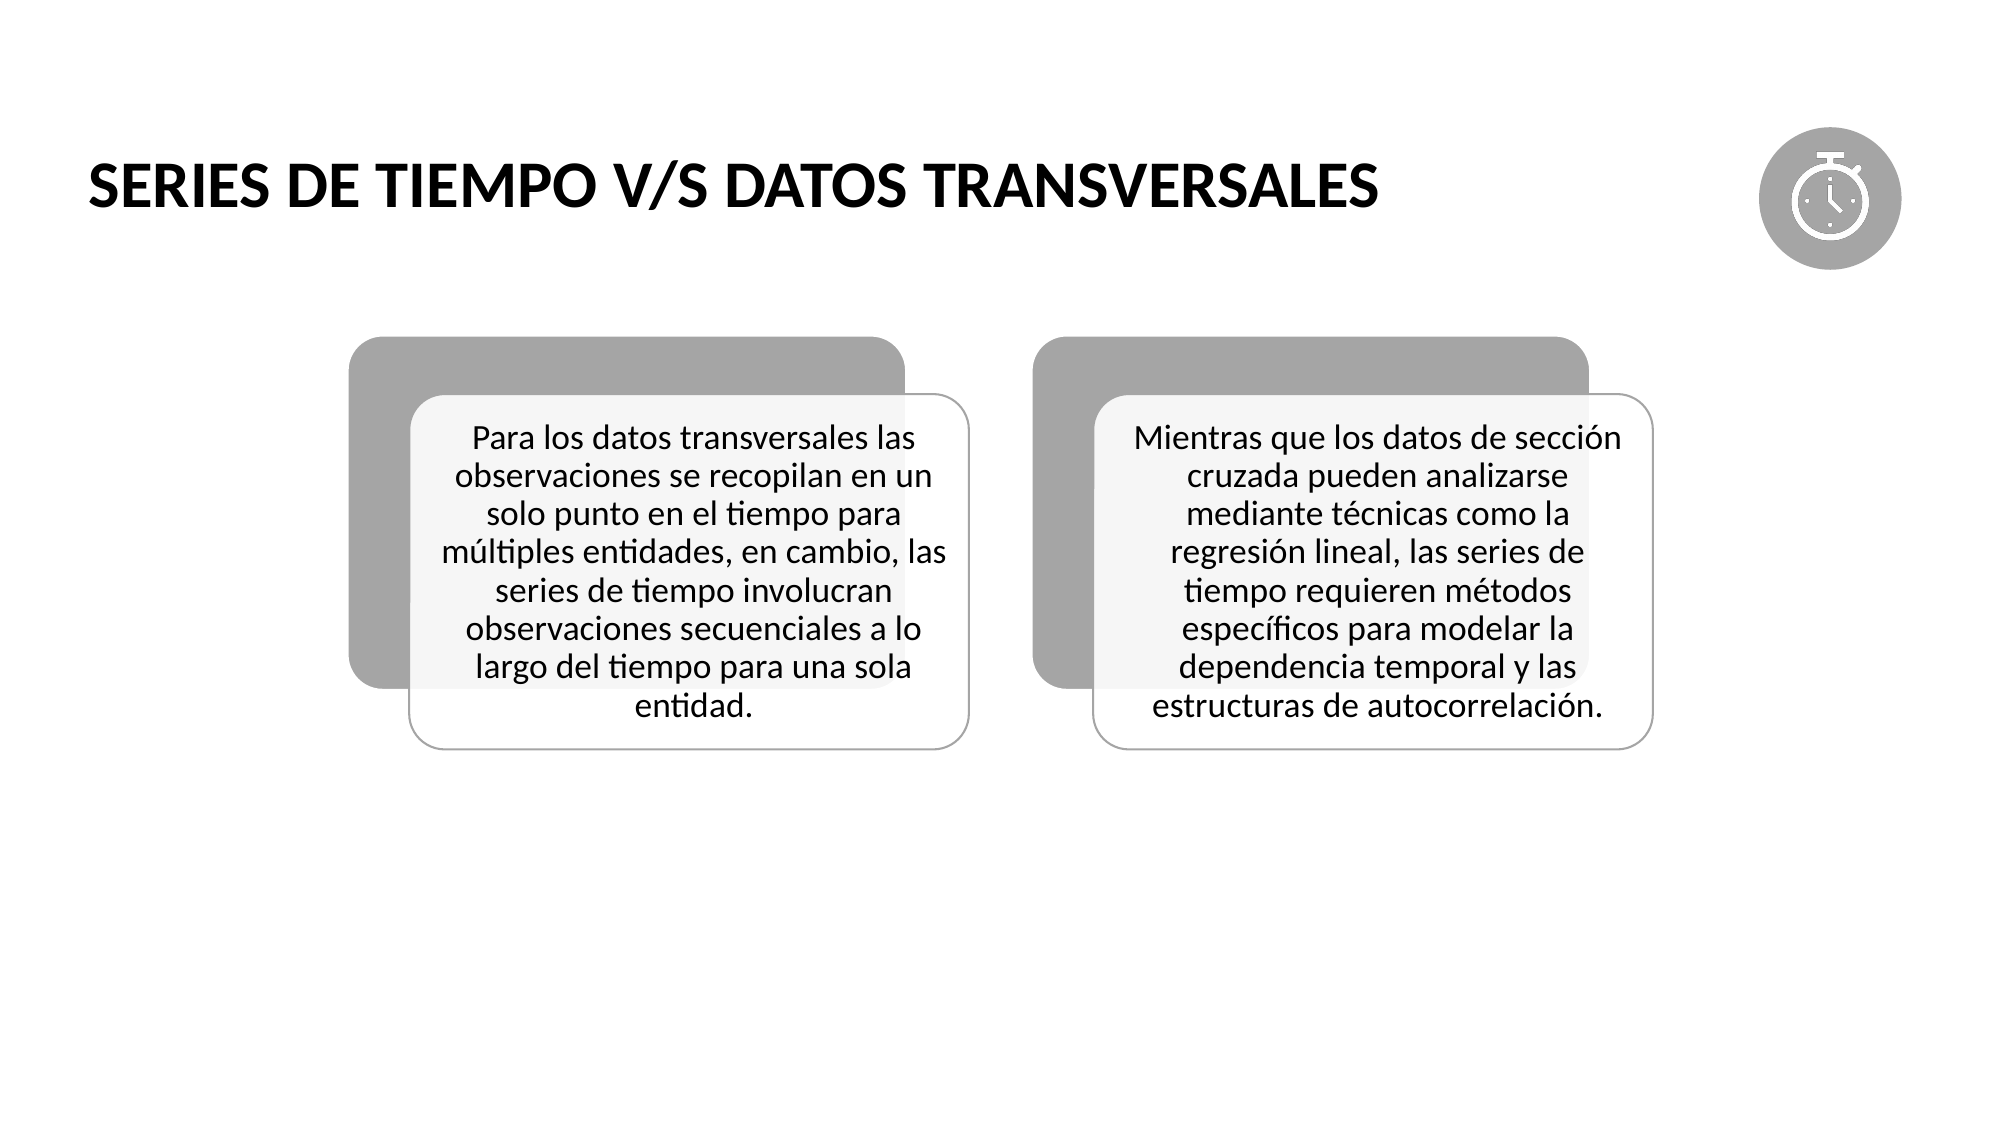

SERIES DE TIEMPO V/S DATOS TRANSVERSALES
Para los datos transversales las observaciones se recopilan en un solo punto en el tiempo para múltiples entidades, en cambio, las series de tiempo involucran observaciones secuenciales a lo largo del tiempo para una sola entidad.
Mientras que los datos de sección cruzada pueden analizarse mediante técnicas como la regresión lineal, las series de tiempo requieren métodos específicos para modelar la dependencia temporal y las estructuras de autocorrelación.
# INTRODUCCIÓN A LAS SERIES DE TIEMPO